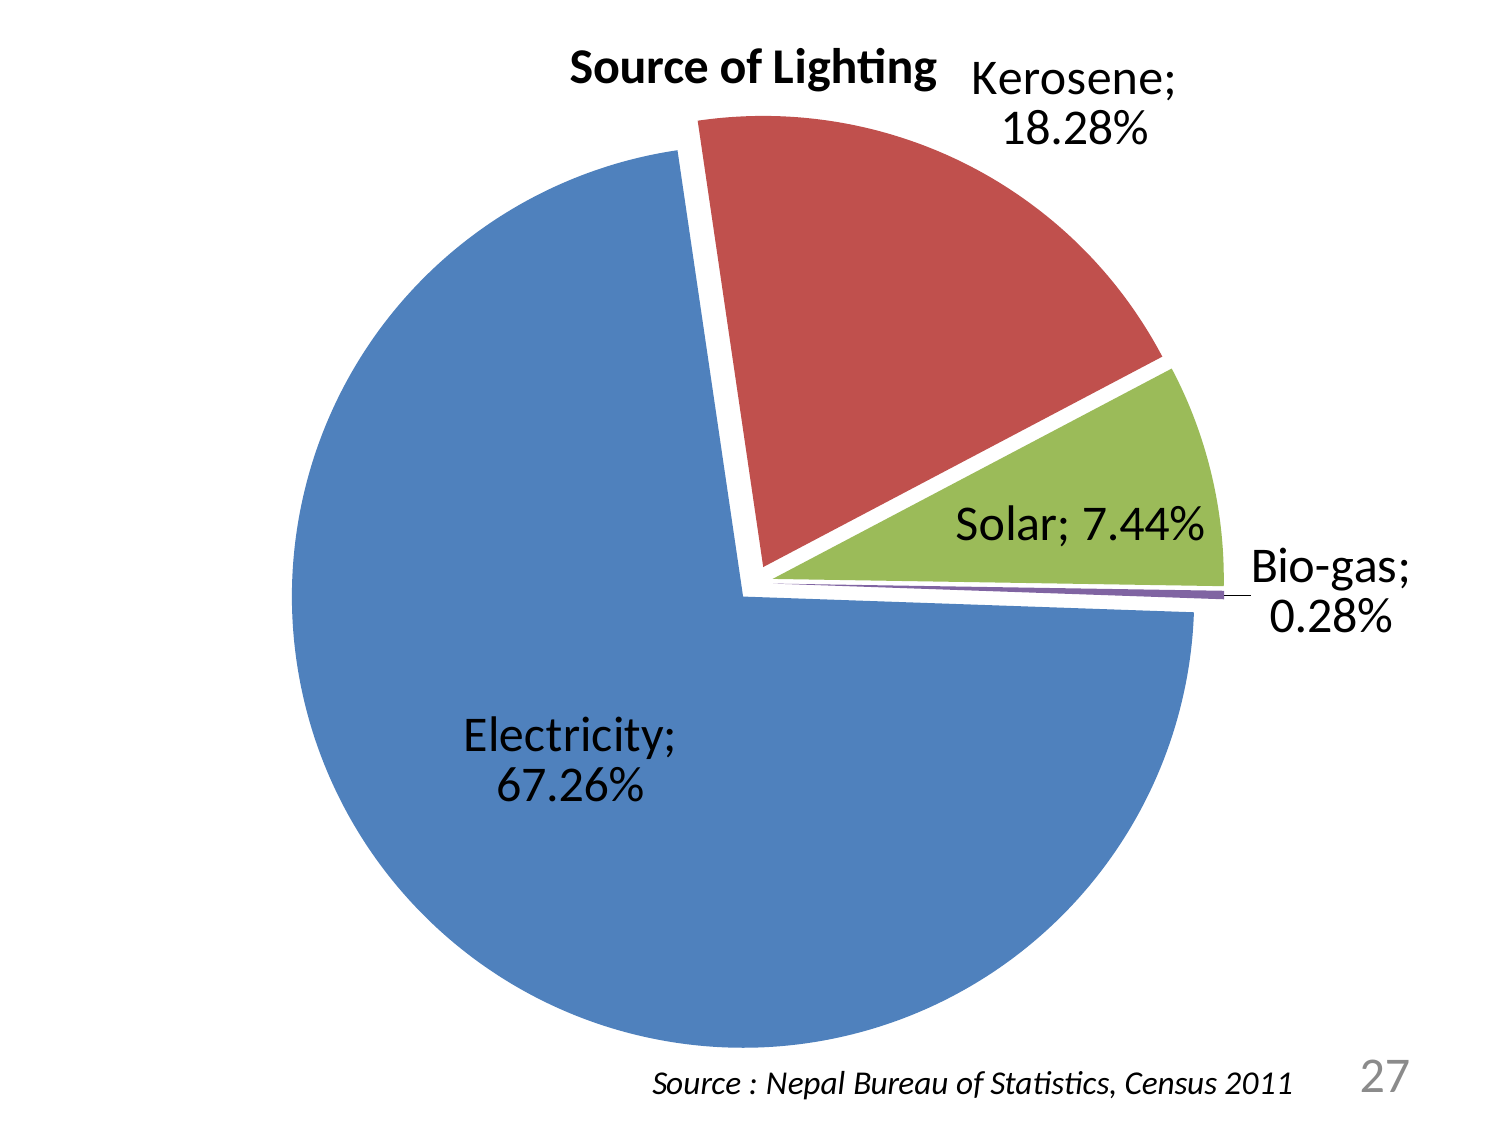

### Chart: Source of Lighting

| Category | Column1 |
|---|---|
| Electricity | 0.6726000000000001 |
| Kerosene | 0.18280000000000002 |
| Solar | 0.07440000000000001 |
| Bio-gas | 0.0028000000000000004 |
27